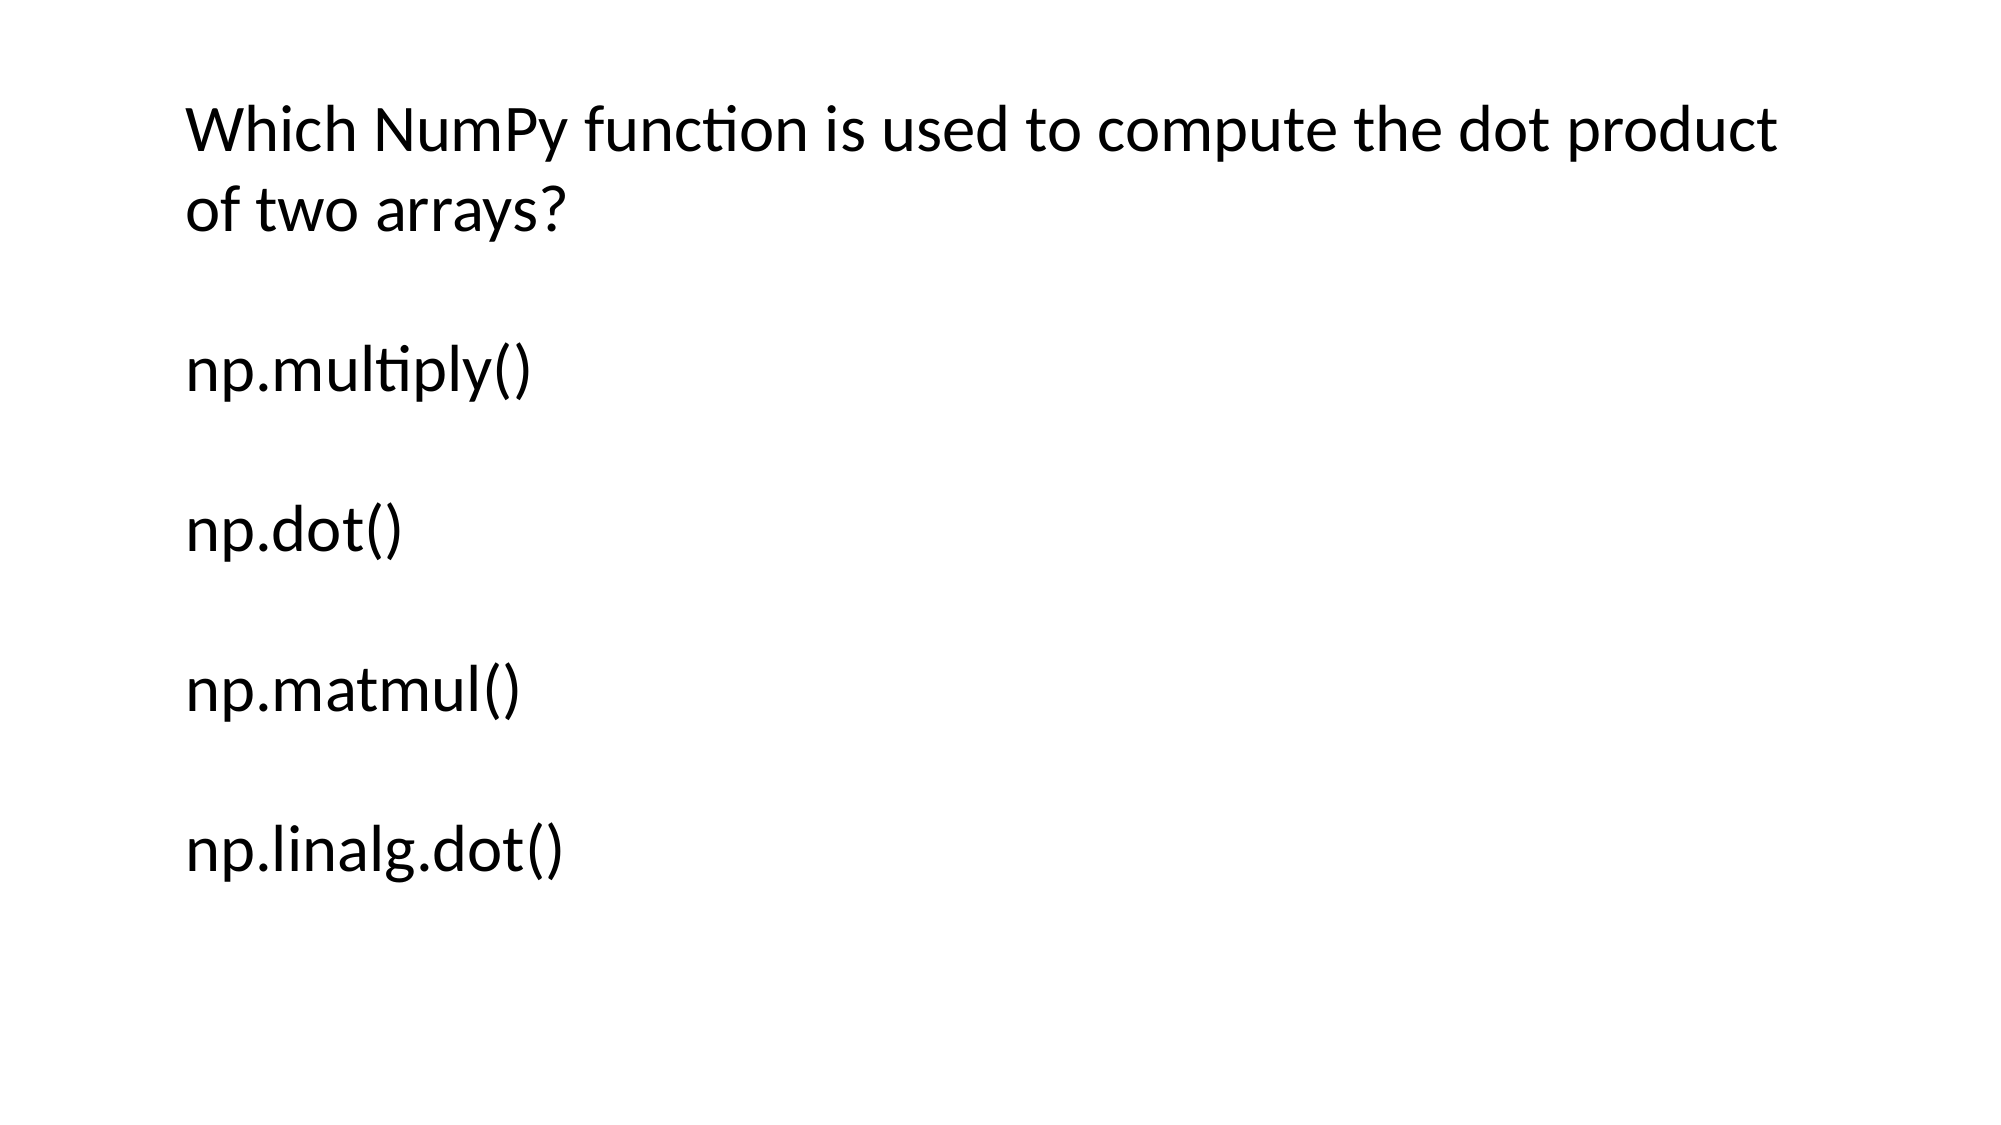

Which NumPy function is used to compute the dot product of two arrays?

np.multiply()

np.dot()

np.matmul()

np.linalg.dot()